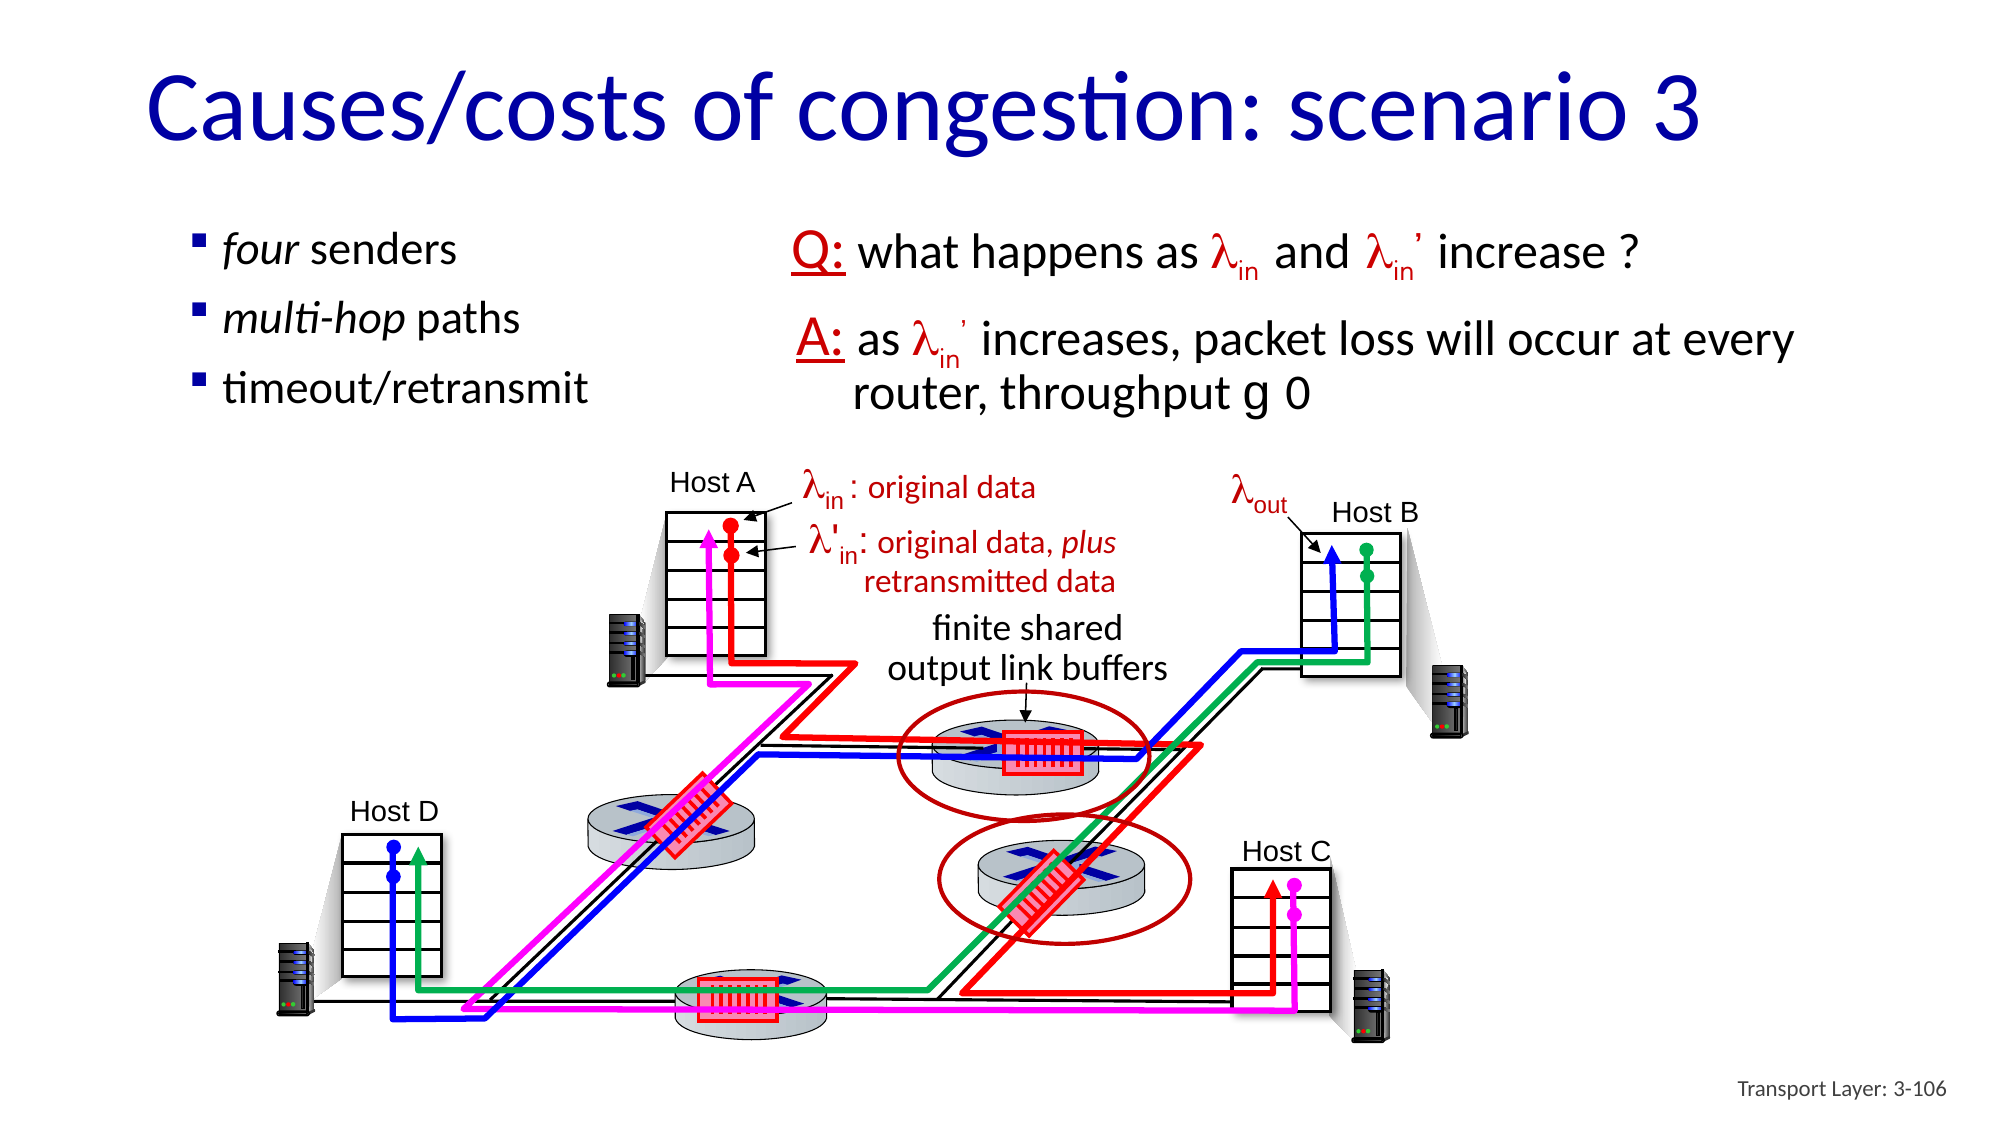

# Causes/costs of congestion: scenario 3
Q: what happens as λin and λin’ increase ?
four senders
multi-hop paths
timeout/retransmit

A: as λin’ increases, packet loss will occur at every router, throughput g 0
λin : original data

λout

Host A
Host B
λ'in: original data, plus retransmitted data

finite shared output link buffers

Host D

Host C

Transport Layer: 3-106